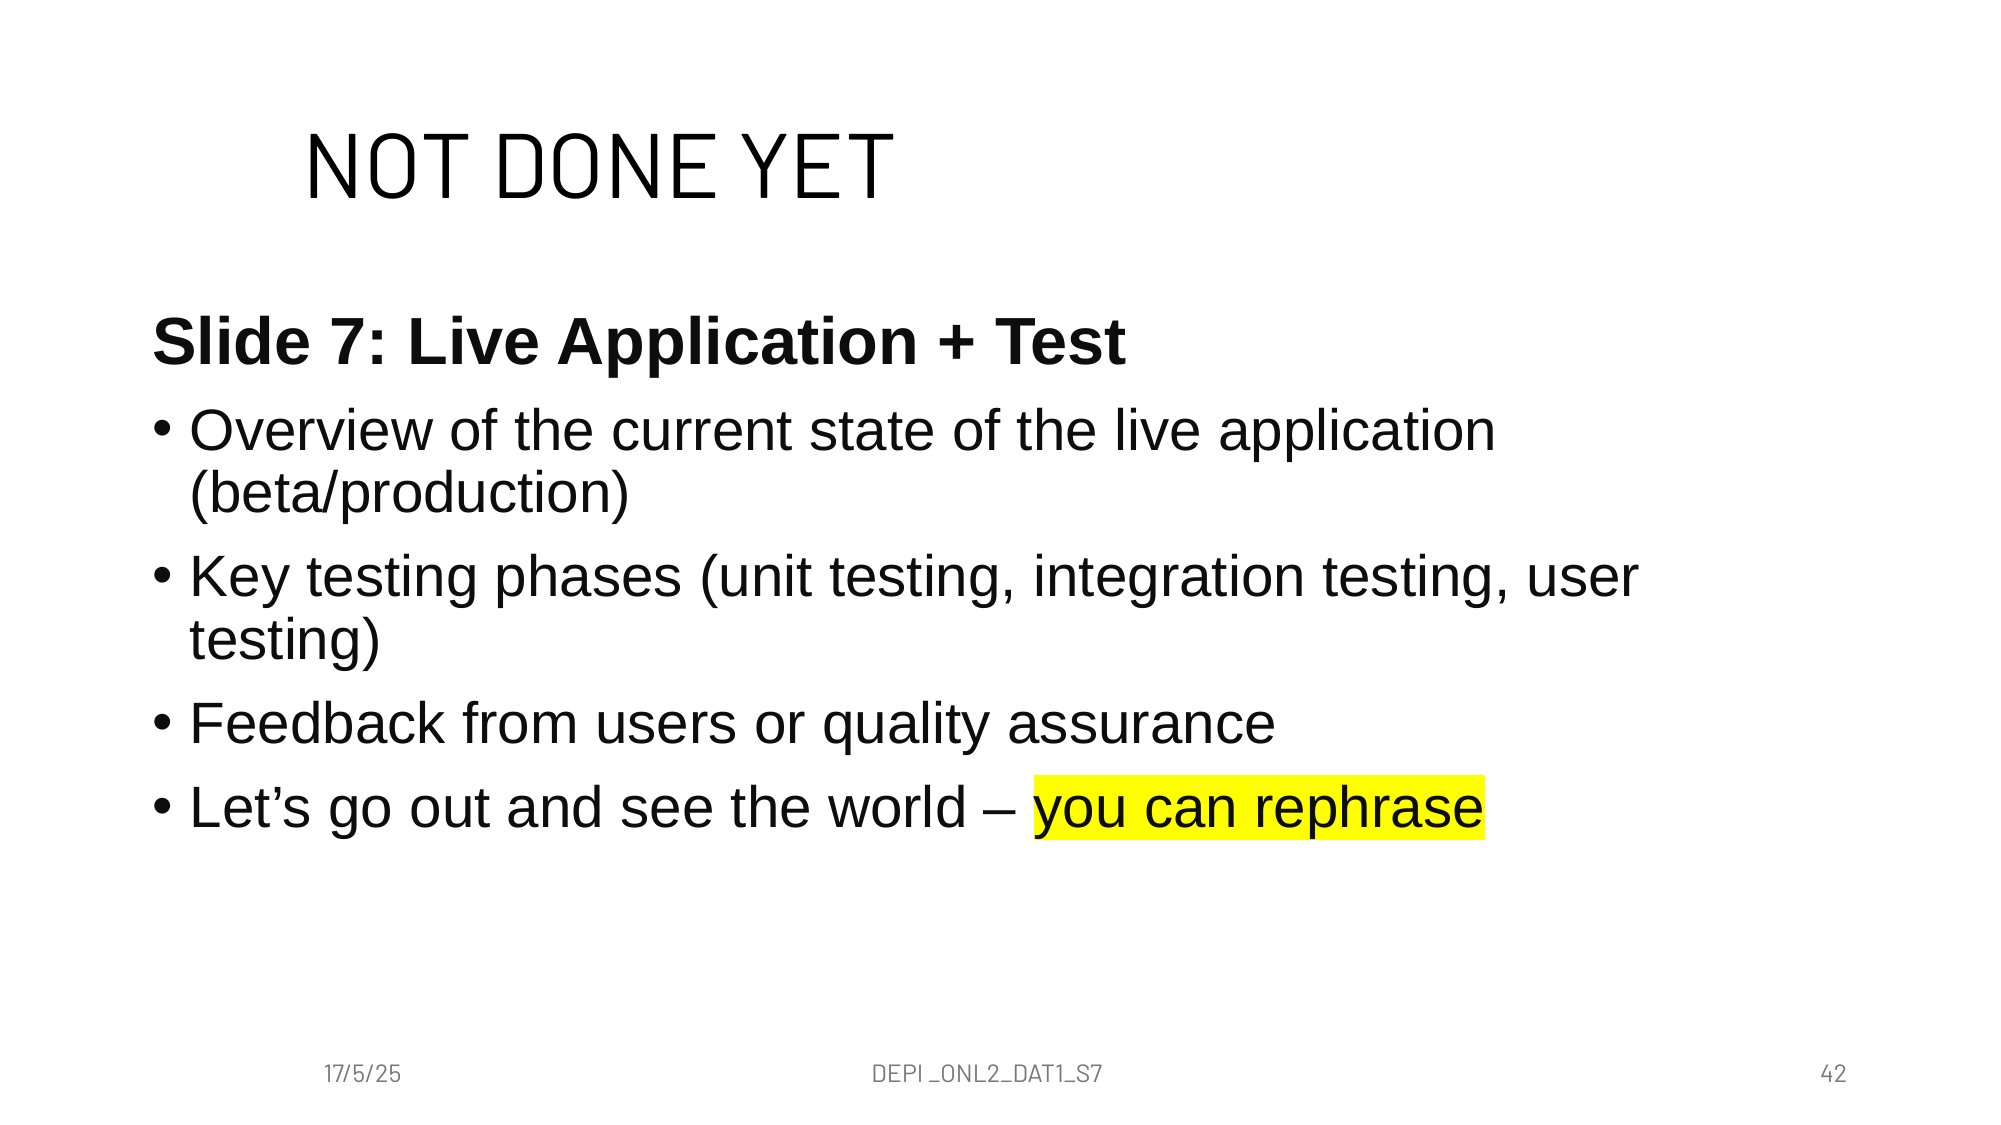

# NOT DONE YET
Slide 7: Live Application + Test
Overview of the current state of the live application (beta/production)
Key testing phases (unit testing, integration testing, user testing)
Feedback from users or quality assurance
Let’s go out and see the world – you can rephrase

17/5/25
DEPI _ONL2_DAT1_S7
42